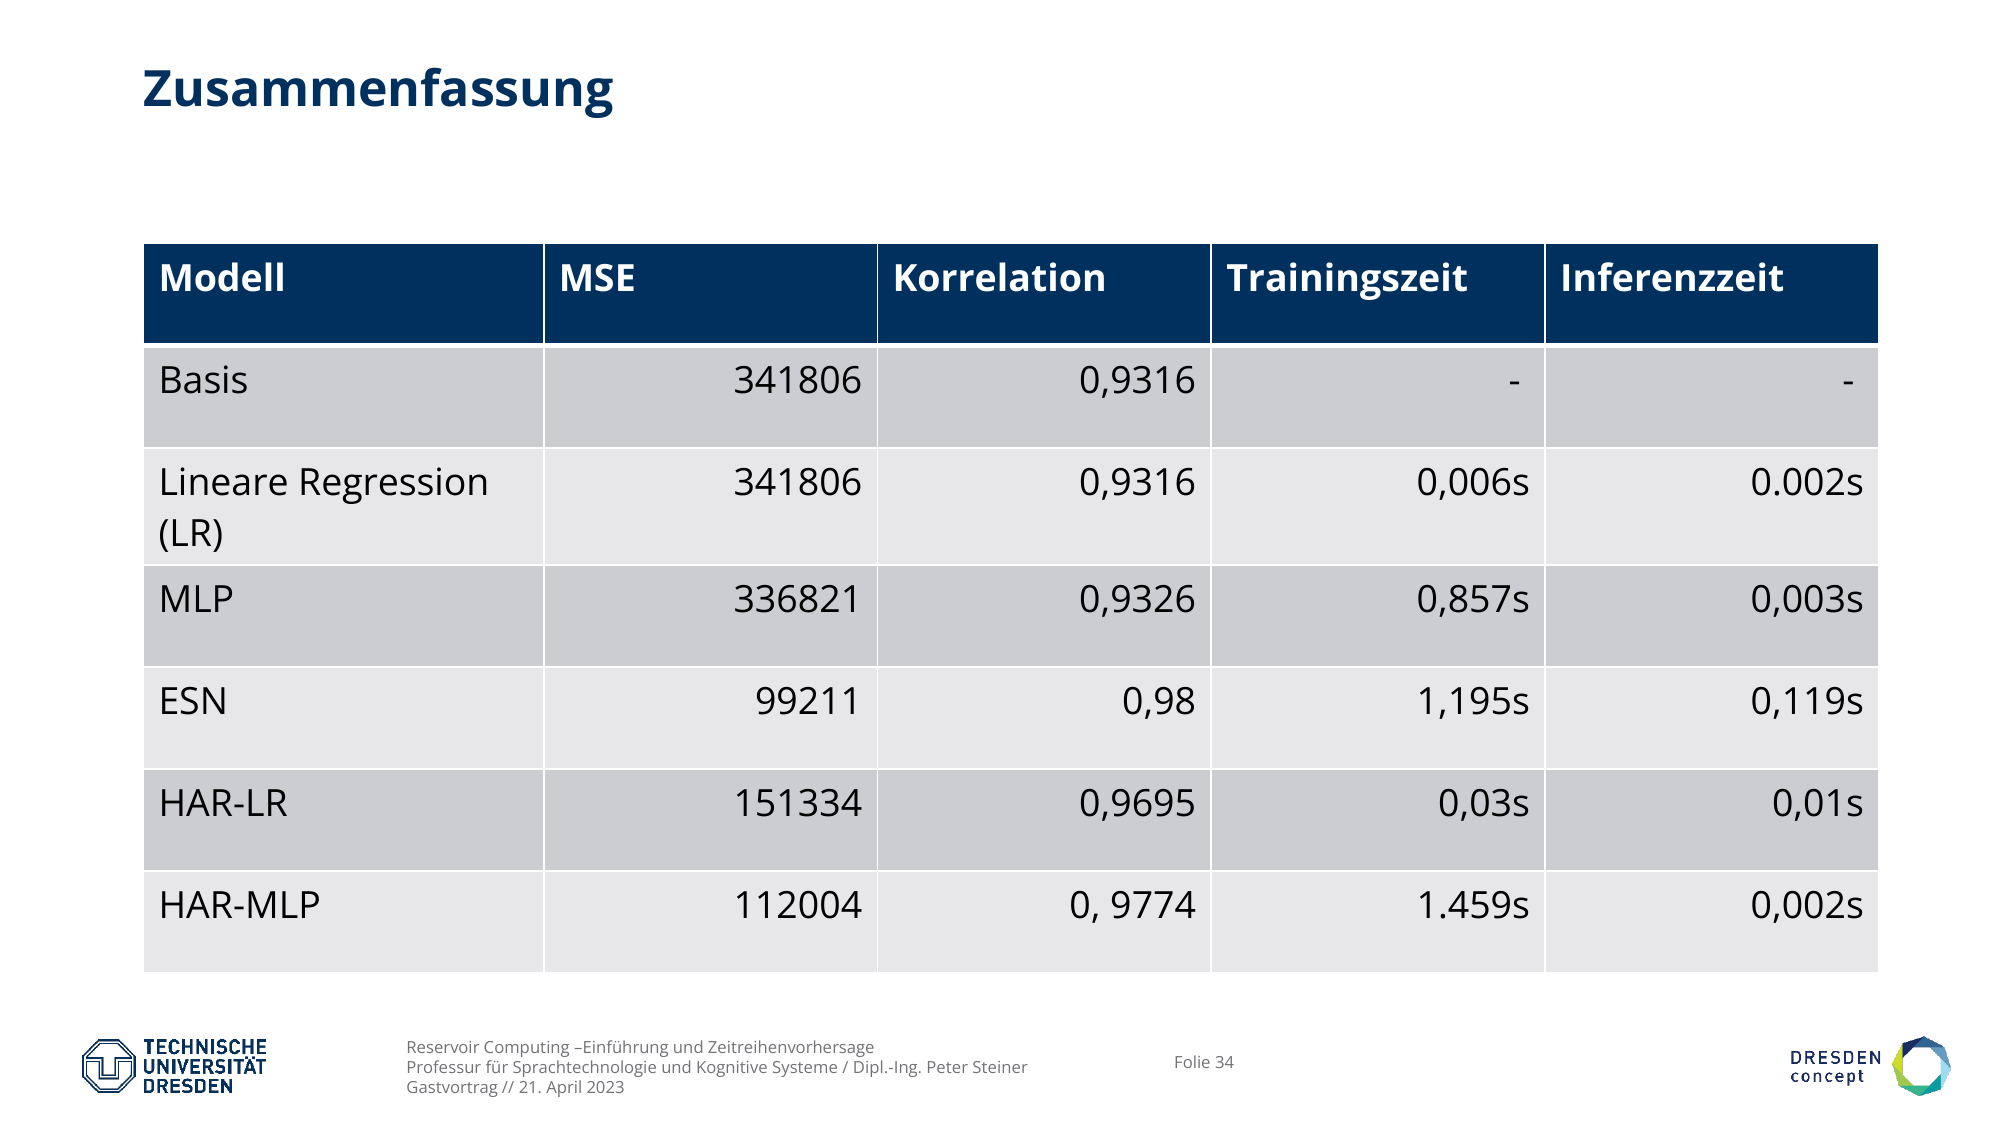

# Zusammenfassung

| Modell | MSE | Korrelation | Trainingszeit | Inferenzzeit |
| --- | --- | --- | --- | --- |
| Basis | 341806 | 0,9316 | - | - |
| Lineare Regression (LR) | 341806 | 0,9316 | 0,006s | 0.002s |
| MLP | 336821 | 0,9326 | 0,857s | 0,003s |
| ESN | 99211 | 0,98 | 1,195s | 0,119s |
| HAR-LR | 151334 | 0,9695 | 0,03s | 0,01s |
| HAR-MLP | 112004 | 0, 9774 | 1.459s | 0,002s |